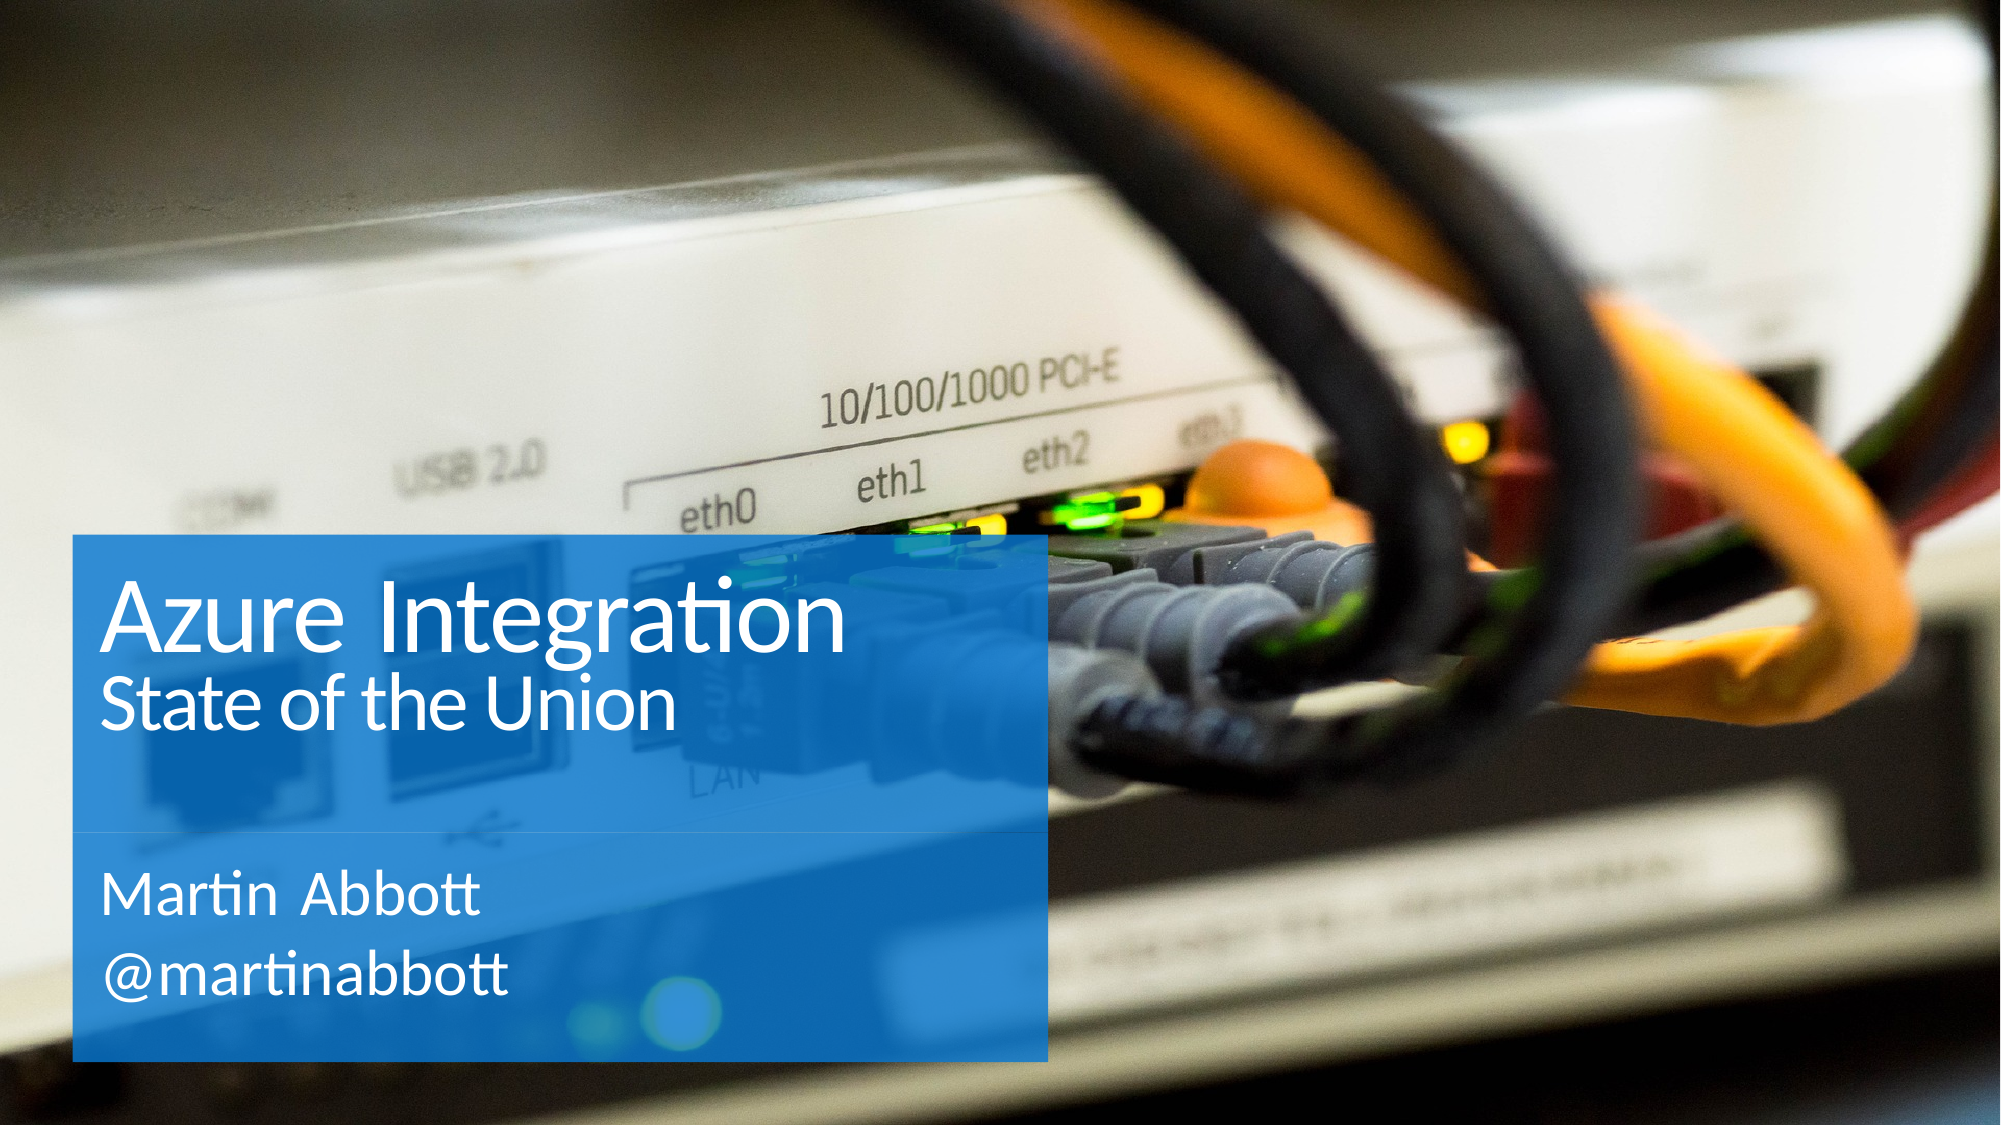

Azure Integration
State of the Union
Martin Abbott
@martinabbott